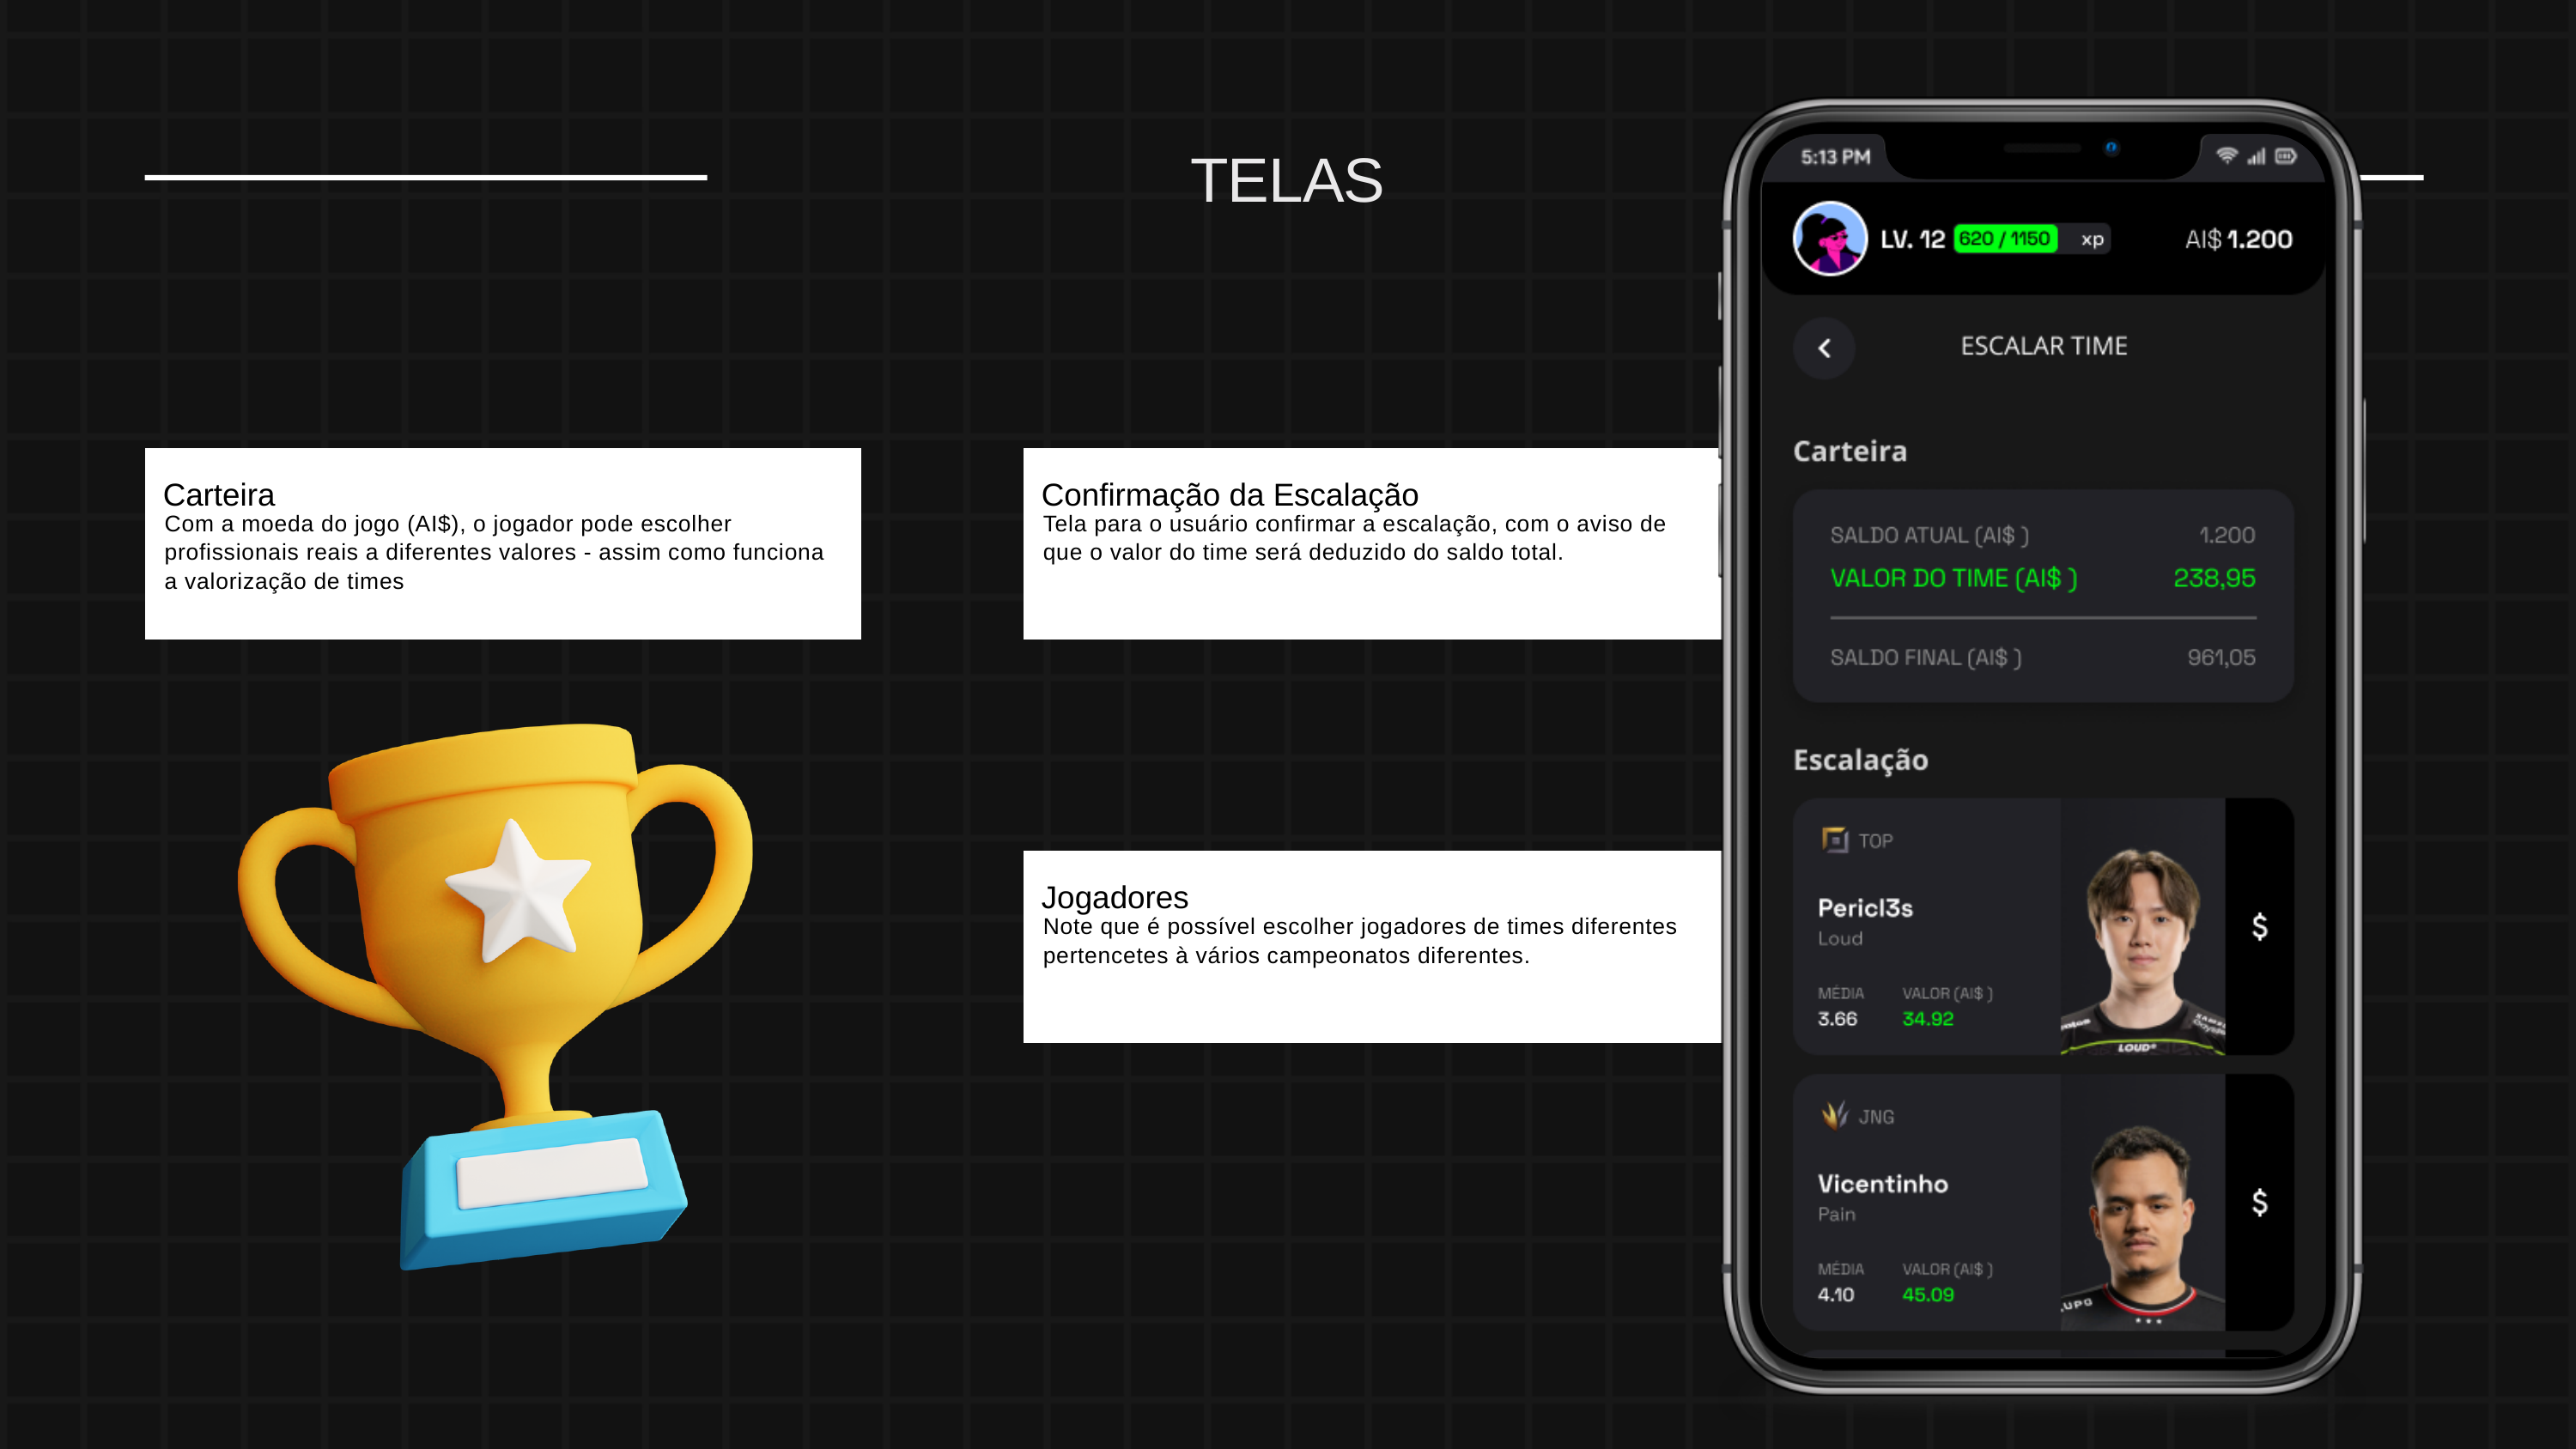

TELAS

Carteira
Confirmação da Escalação
Com a moeda do jogo (AI$), o jogador pode escolher profissionais reais a diferentes valores - assim como funciona a valorização de times
Tela para o usuário confirmar a escalação, com o aviso de que o valor do time será deduzido do saldo total.

Jogadores
Note que é possível escolher jogadores de times diferentes pertencetes à vários campeonatos diferentes.